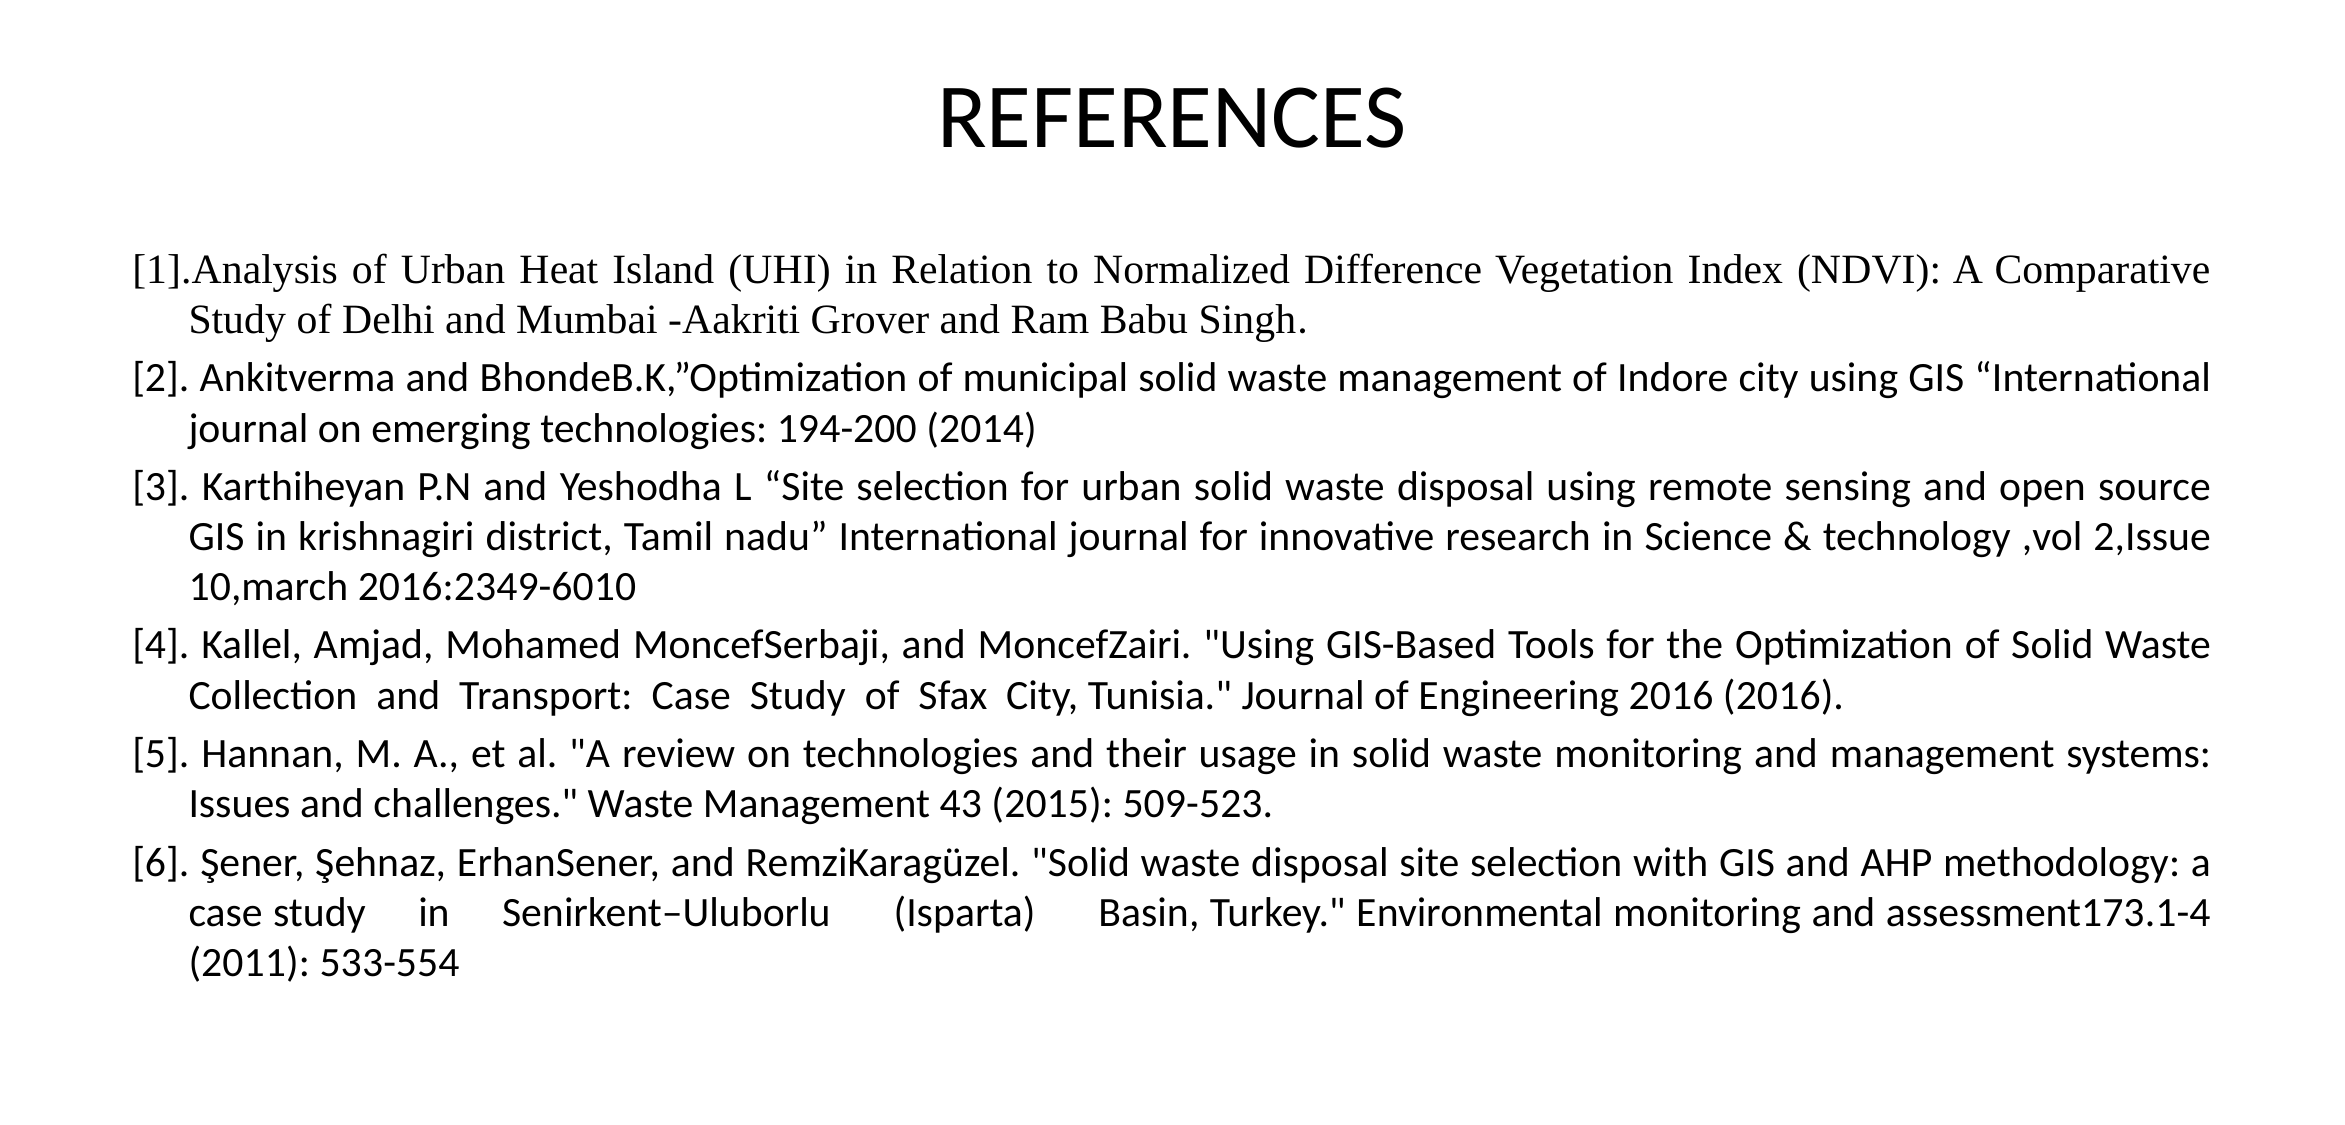

# REFERENCES

[1].Analysis of Urban Heat Island (UHI) in Relation to Normalized Difference Vegetation Index (NDVI): A Comparative Study of Delhi and Mumbai -Aakriti Grover and Ram Babu Singh.
[2]. Ankitverma and BhondeB.K,”Optimization of municipal solid waste management of Indore city using GIS “International journal on emerging technologies: 194-200 (2014)
[3]. Karthiheyan P.N and Yeshodha L “Site selection for urban solid waste disposal using remote sensing and open source GIS in krishnagiri district, Tamil nadu” International journal for innovative research in Science & technology ,vol 2,Issue 10,march 2016:2349-6010
[4]. Kallel, Amjad, Mohamed MoncefSerbaji, and MoncefZairi. "Using GIS-Based Tools for the Optimization of Solid Waste Collection  and  Transport:  Case  Study  of  Sfax  City, Tunisia." Journal of Engineering 2016 (2016).
[5]. Hannan, M. A., et al. "A review on technologies and their usage in solid waste monitoring and management systems: Issues and challenges." Waste Management 43 (2015): 509-523.
[6]. Şener, Şehnaz, ErhanSener, and RemziKaragüzel. "Solid waste disposal site selection with GIS and AHP methodology: a case study     in     Senirkent–Uluborlu      (Isparta)      Basin, Turkey." Environmental monitoring and assessment173.1-4 (2011): 533-554